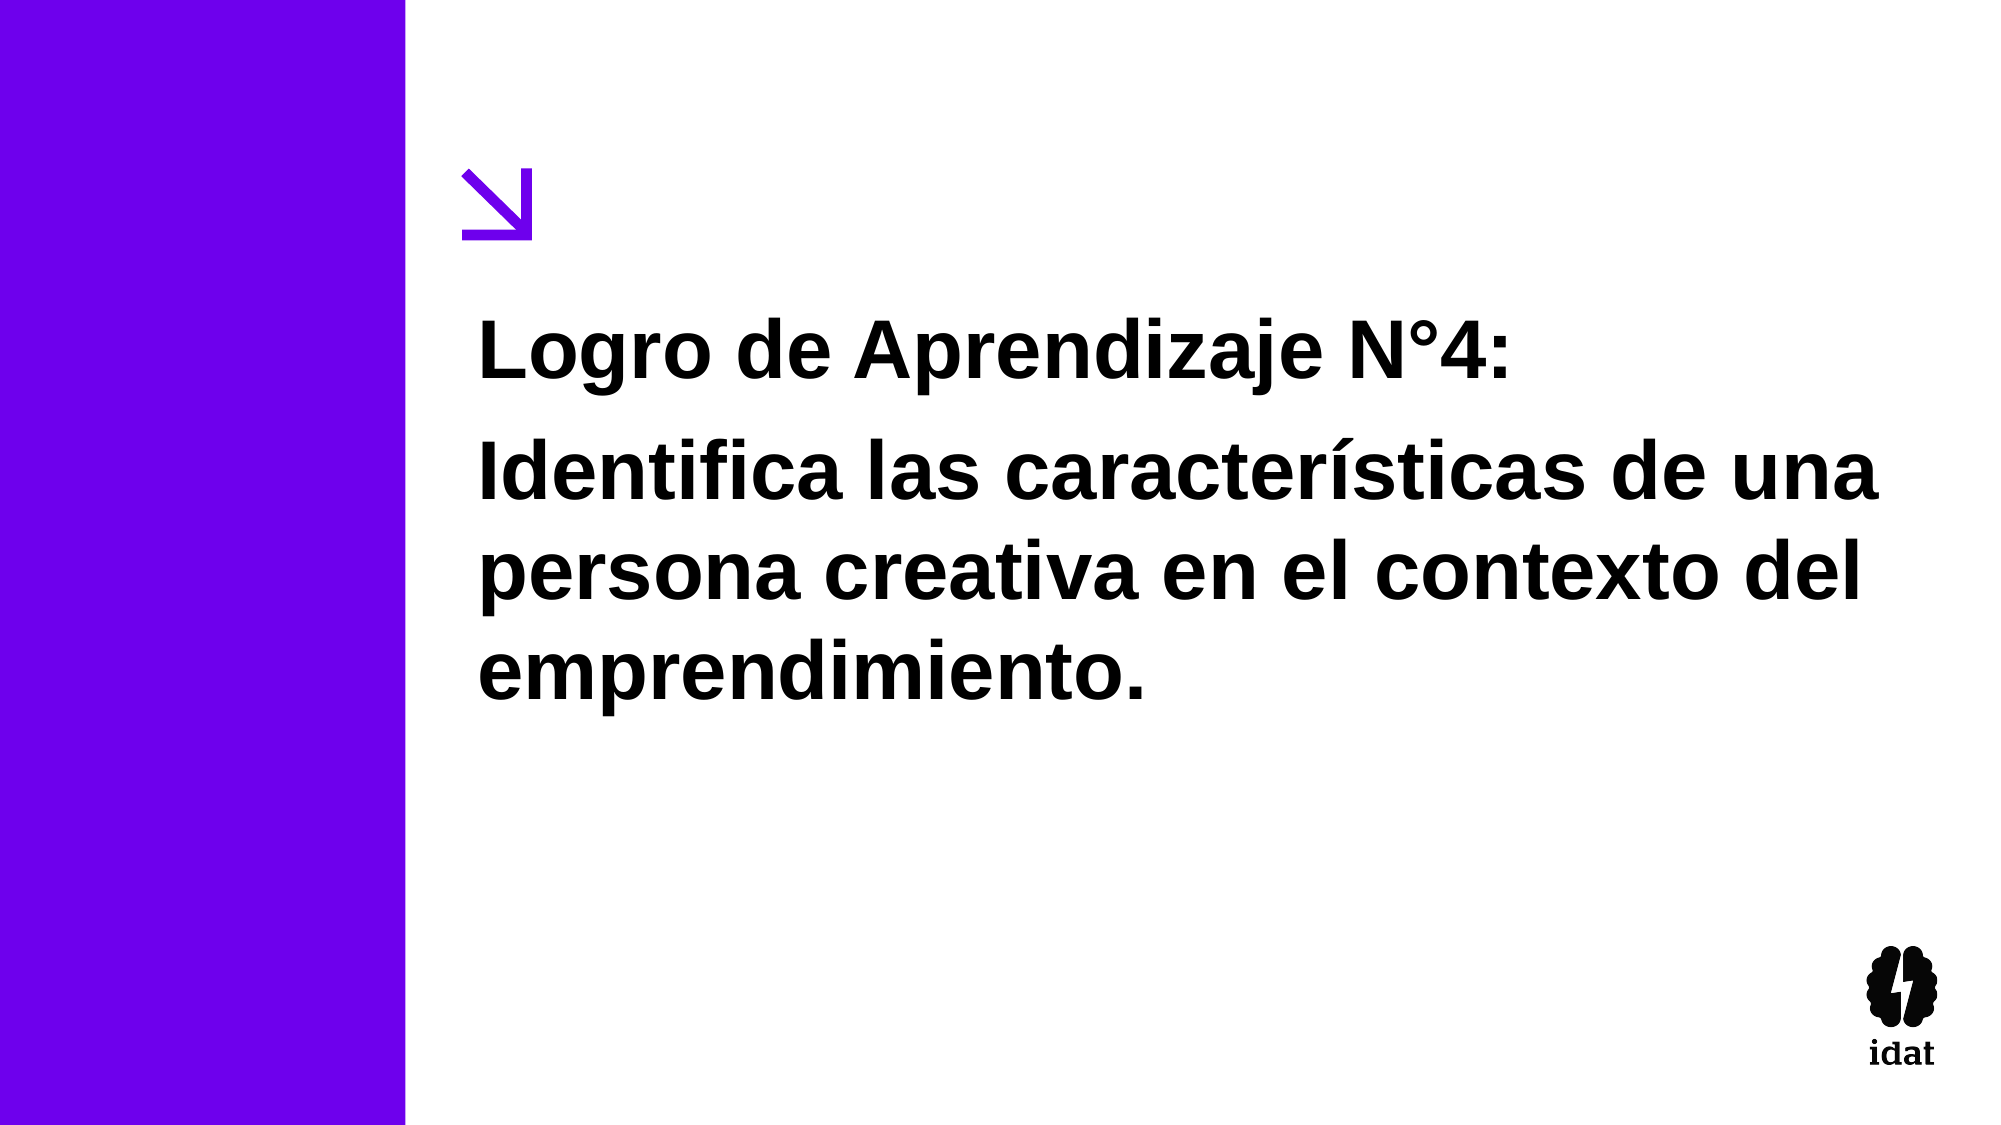

Logro de Aprendizaje N°4:
Identifica las características de una persona creativa en el contexto del emprendimiento.